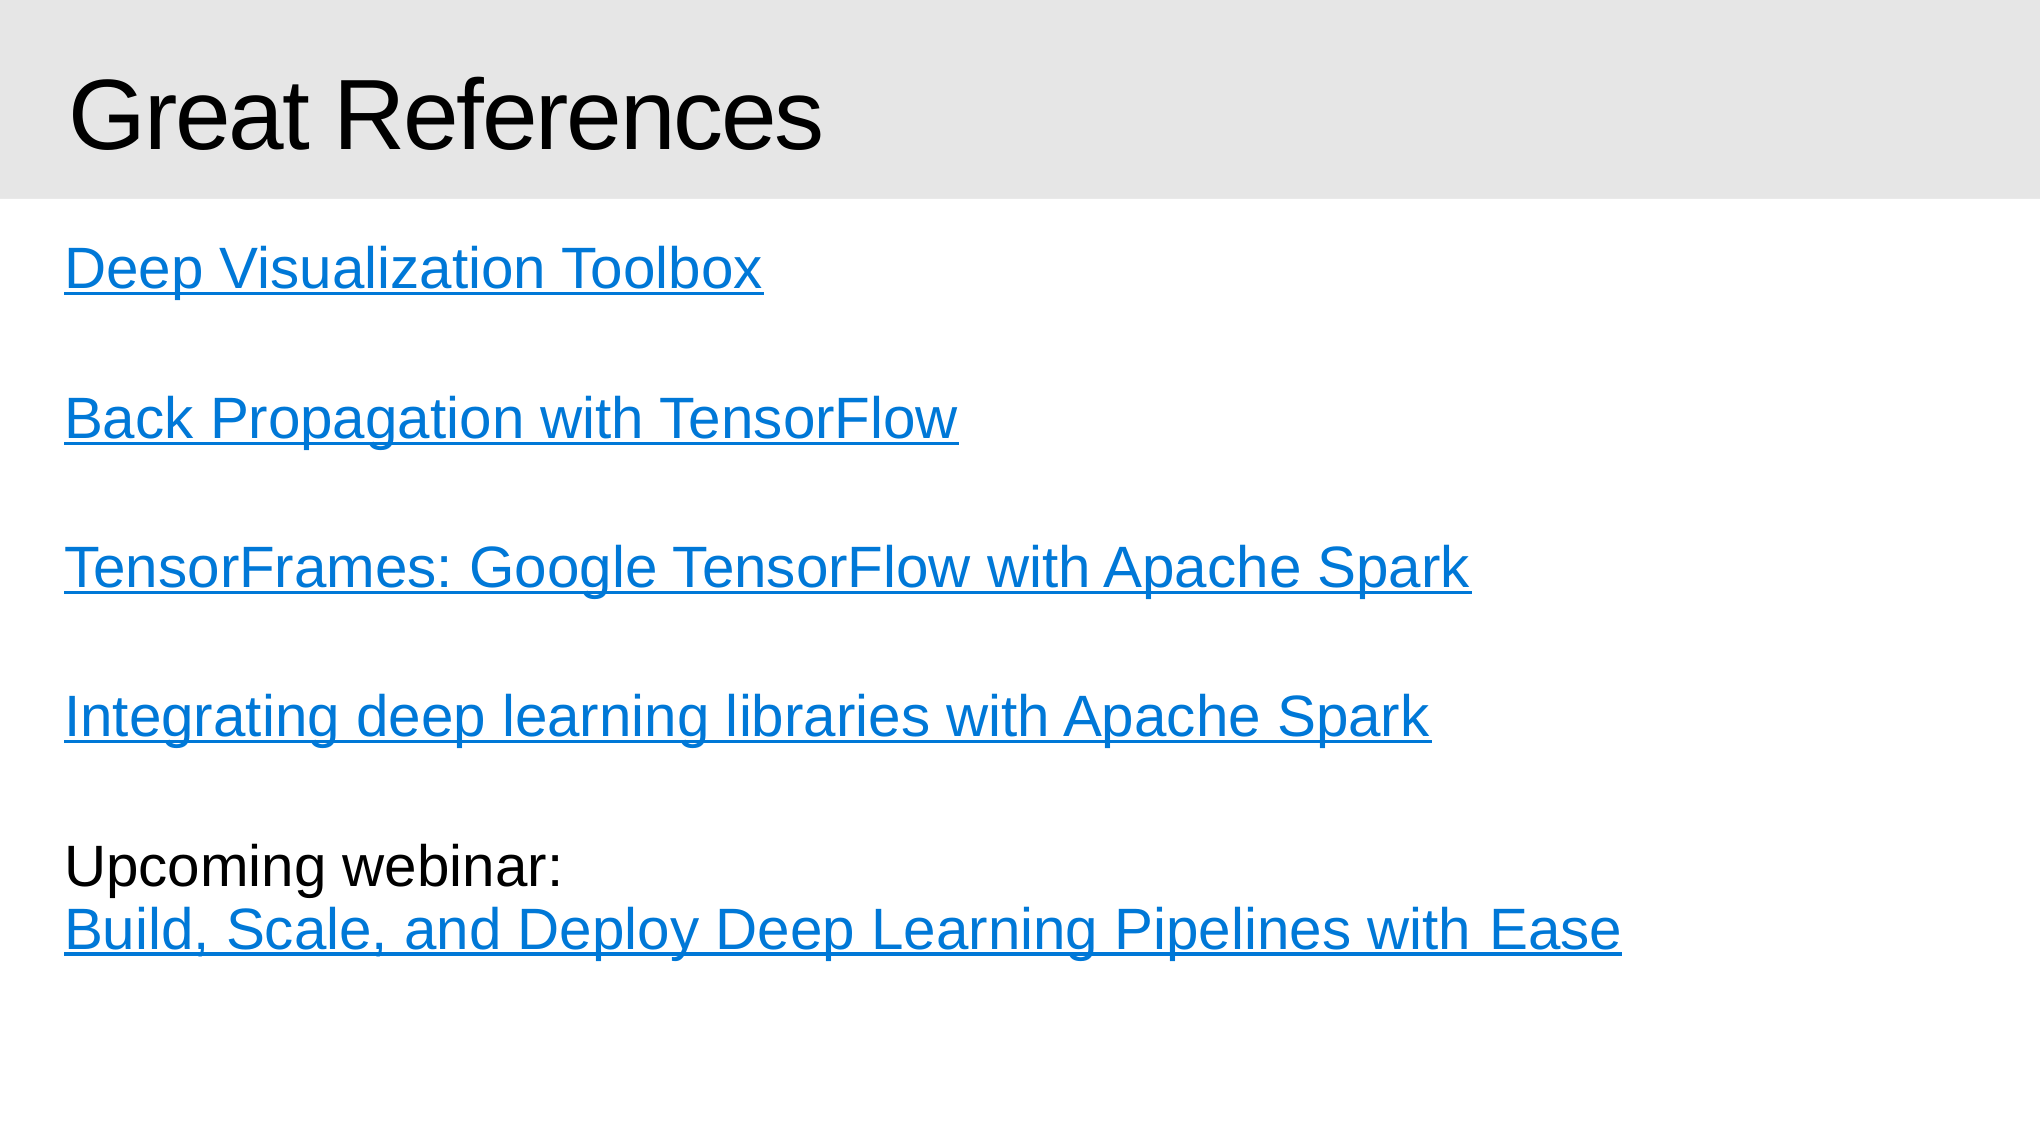

# Great References
Deep Visualization Toolbox

Back Propagation with TensorFlow

TensorFrames: Google TensorFlow with Apache Spark

Integrating deep learning libraries with Apache Spark

Upcoming webinar: Build, Scale, and Deploy Deep Learning Pipelines with Ease